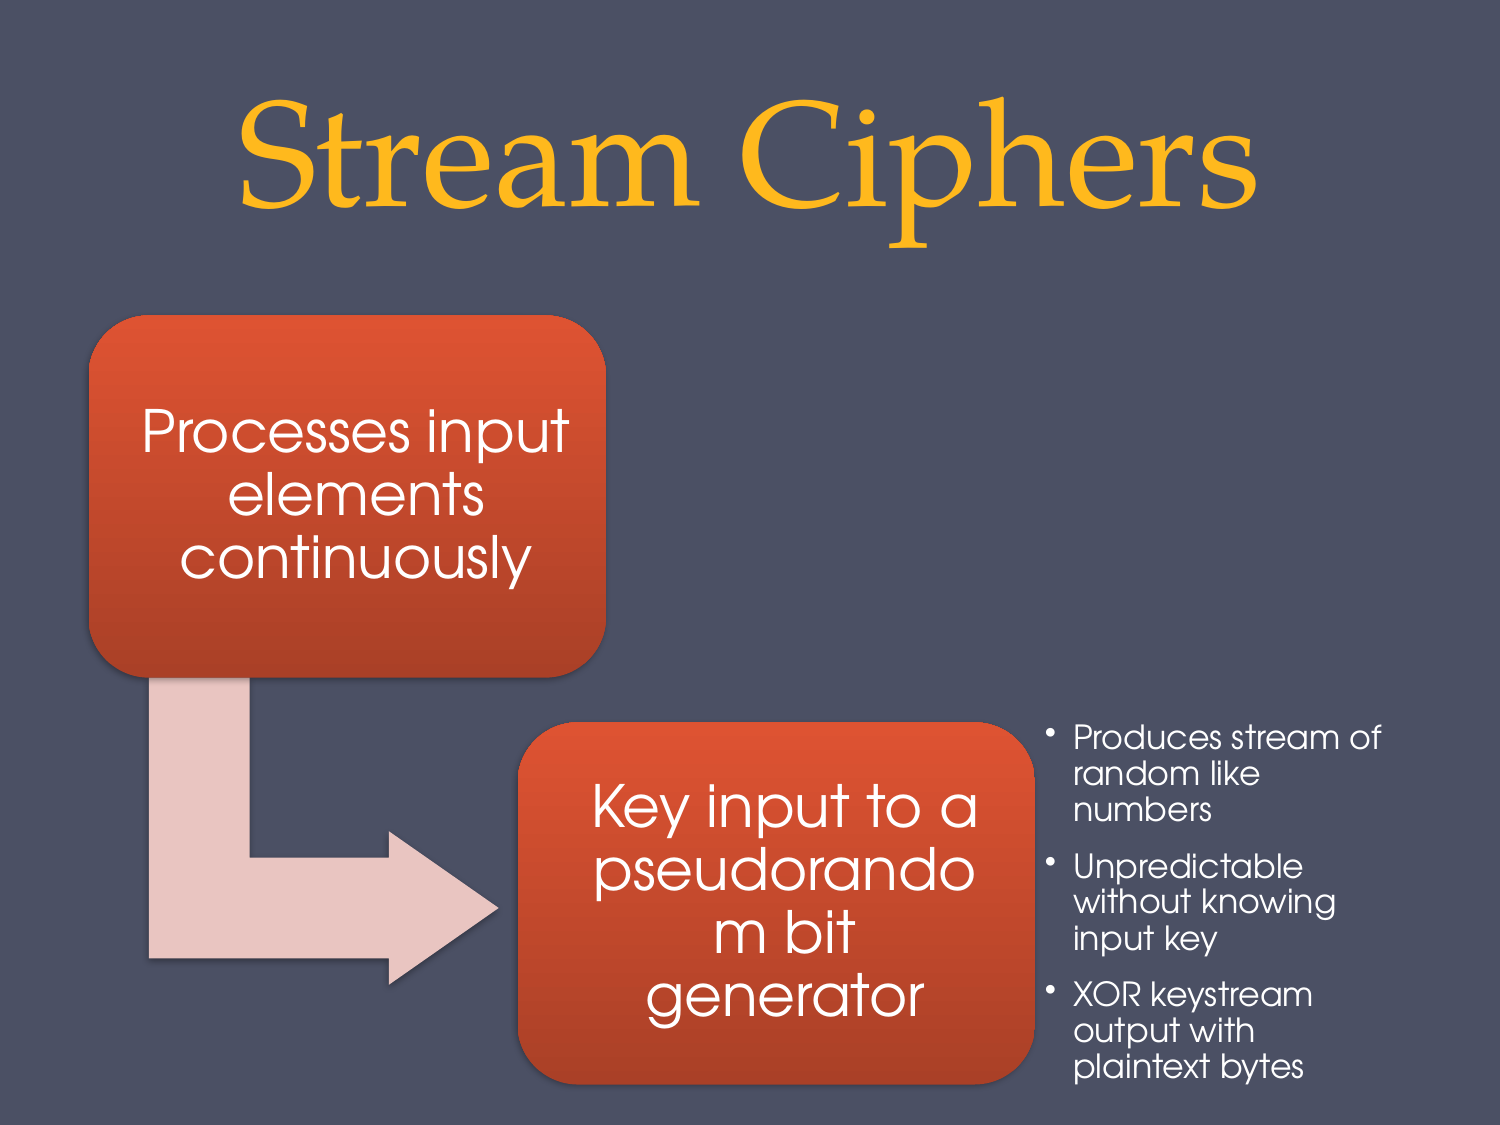

# Stream Ciphers
Processes input elements continuously
Key input to a pseudorandom bit generator
Produces stream of random like numbers
Unpredictable without knowing input key
XOR keystream output with plaintext bytes